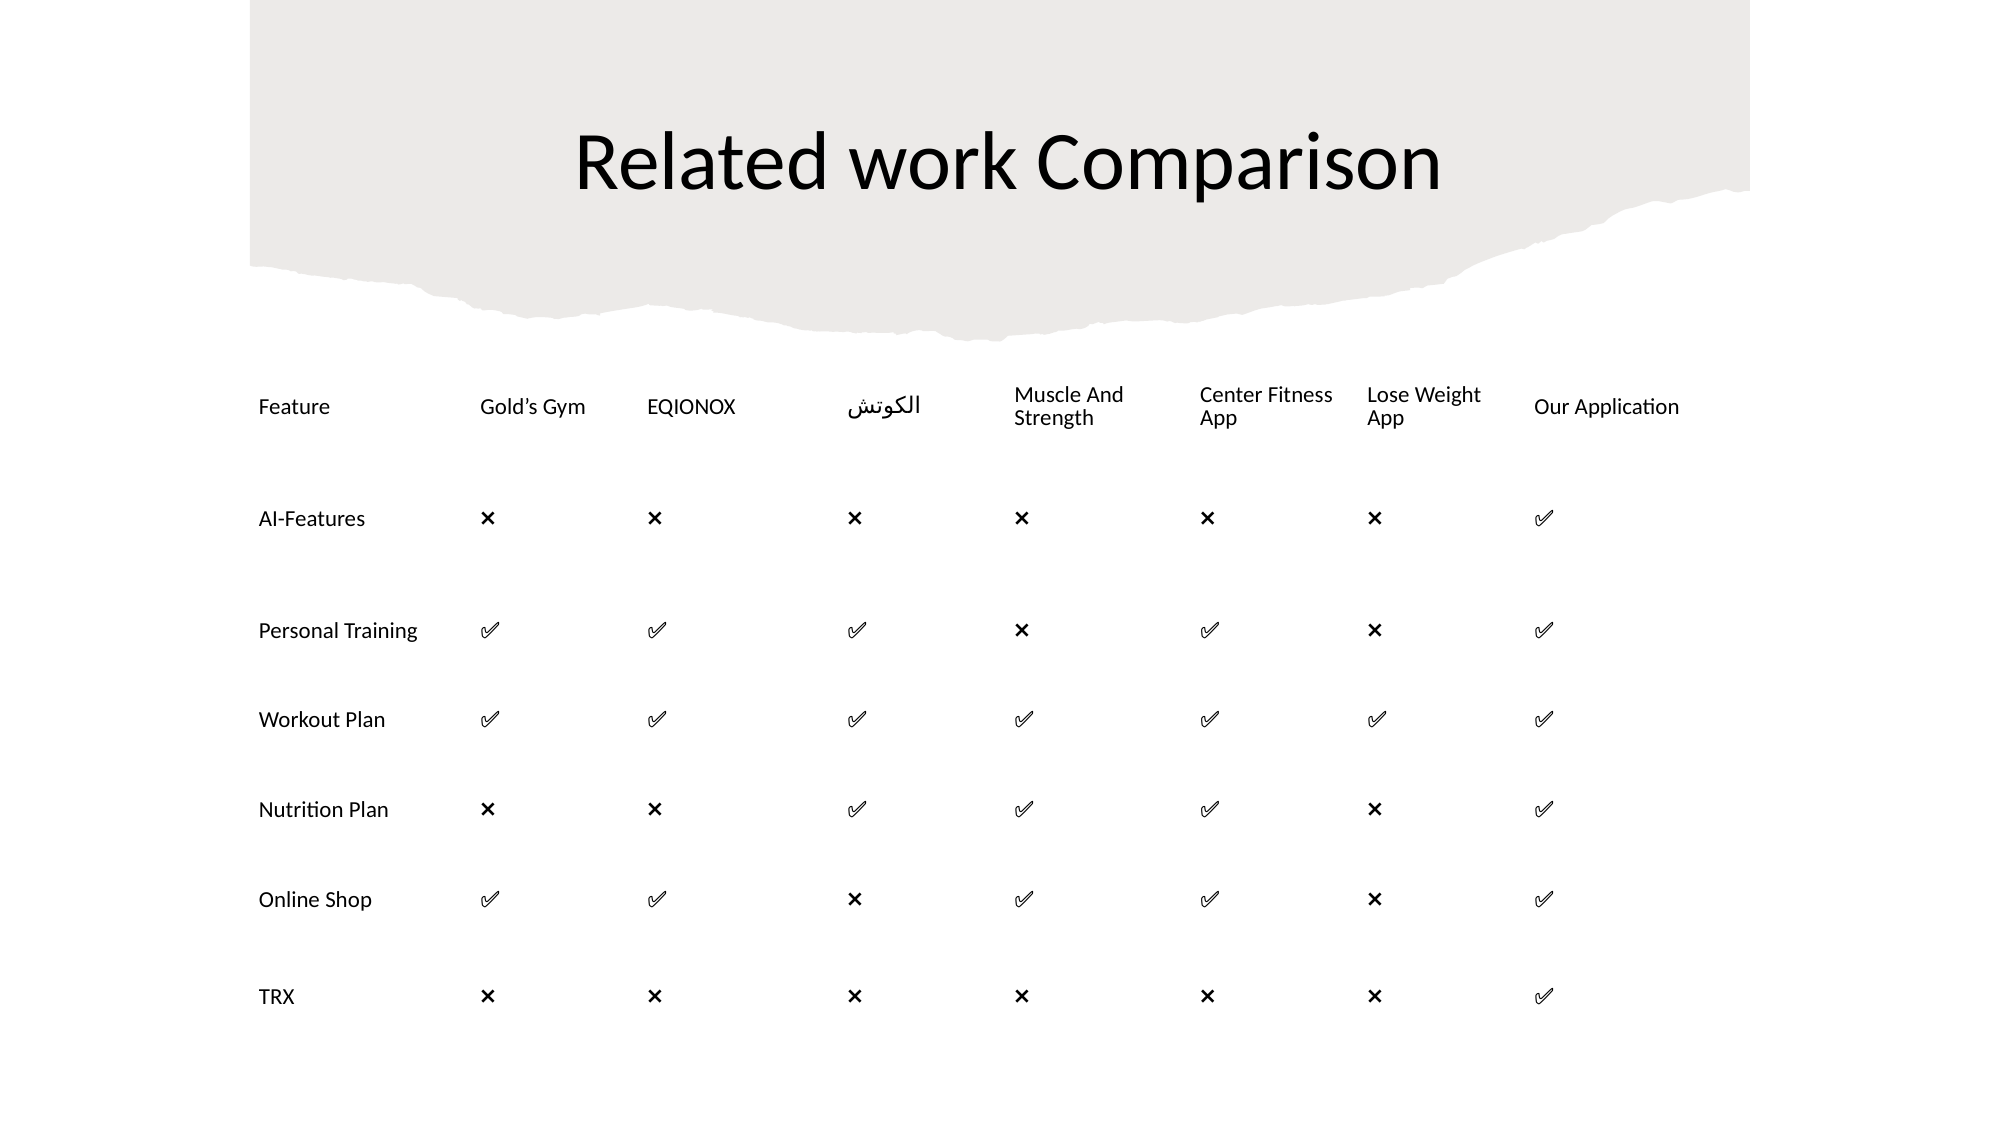

# Related work Comparison
| Feature | Gold’s Gym | EQIONOX | الكوتش | Muscle And Strength | Center Fitness App | Lose Weight App | Our Application |
| --- | --- | --- | --- | --- | --- | --- | --- |
| AI-Features | ❌ | ❌ | ❌ | ❌ | ❌ | ❌ | ✅ |
| Personal Training | ✅ | ✅ | ✅ | ❌ | ✅ | ❌ | ✅ |
| Workout Plan | ✅ | ✅ | ✅ | ✅ | ✅ | ✅ | ✅ |
| Nutrition Plan | ❌ | ❌ | ✅ | ✅ | ✅ | ❌ | ✅ |
| Online Shop | ✅ | ✅ | ❌ | ✅ | ✅ | ❌ | ✅ |
| TRX | ❌ | ❌ | ❌ | ❌ | ❌ | ❌ | ✅ |